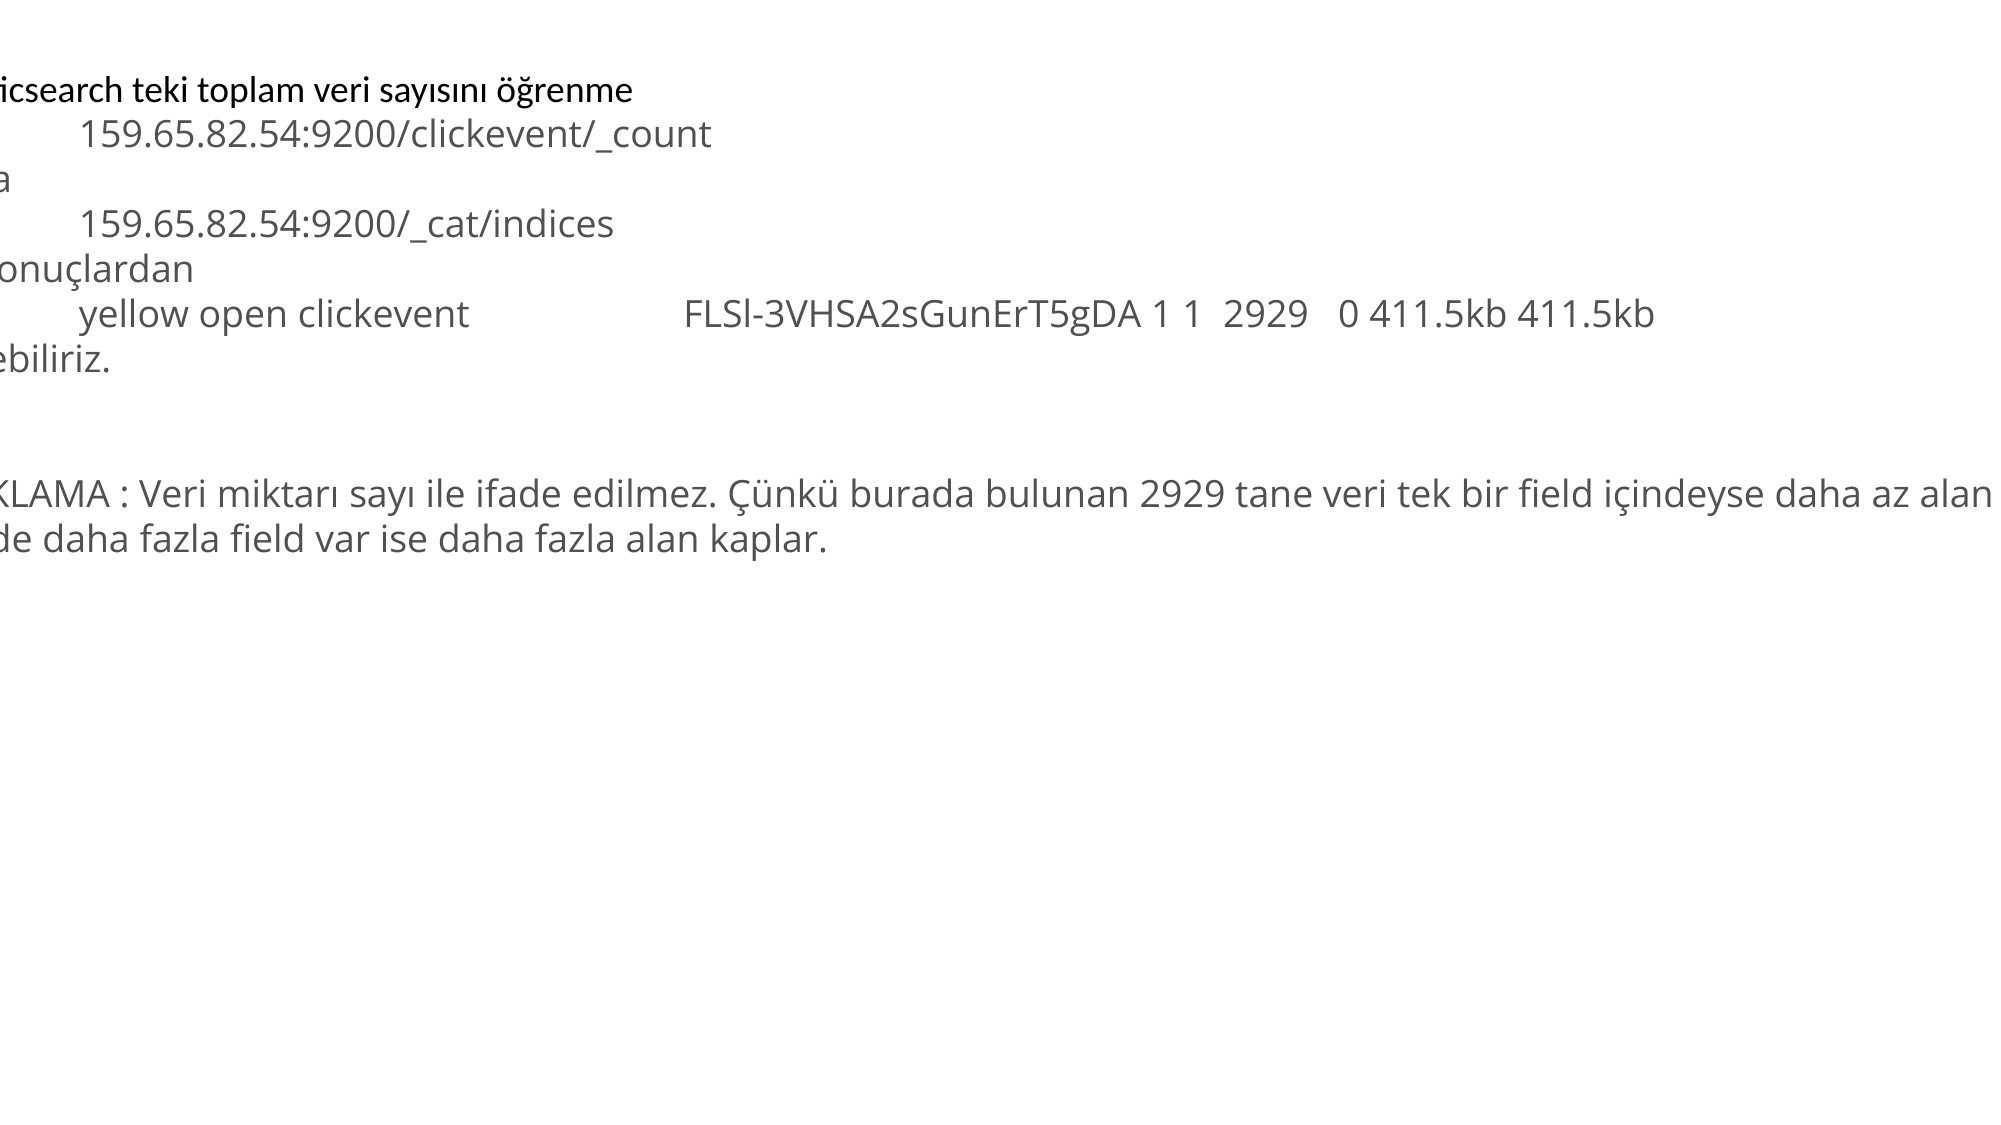

Elasticsearch teki toplam veri sayısını öğrenme
	159.65.82.54:9200/clickevent/_count
yada
	159.65.82.54:9200/_cat/indices
ile sonuçlardan
	yellow open clickevent                      FLSl-3VHSA2sGunErT5gDA 1 1  2929   0 411.5kb 411.5kb
görebiliriz.

AÇIKLAMA : Veri miktarı sayı ile ifade edilmez. Çünkü burada bulunan 2929 tane veri tek bir field içindeyse daha az alan kaplar
içinde daha fazla field var ise daha fazla alan kaplar.